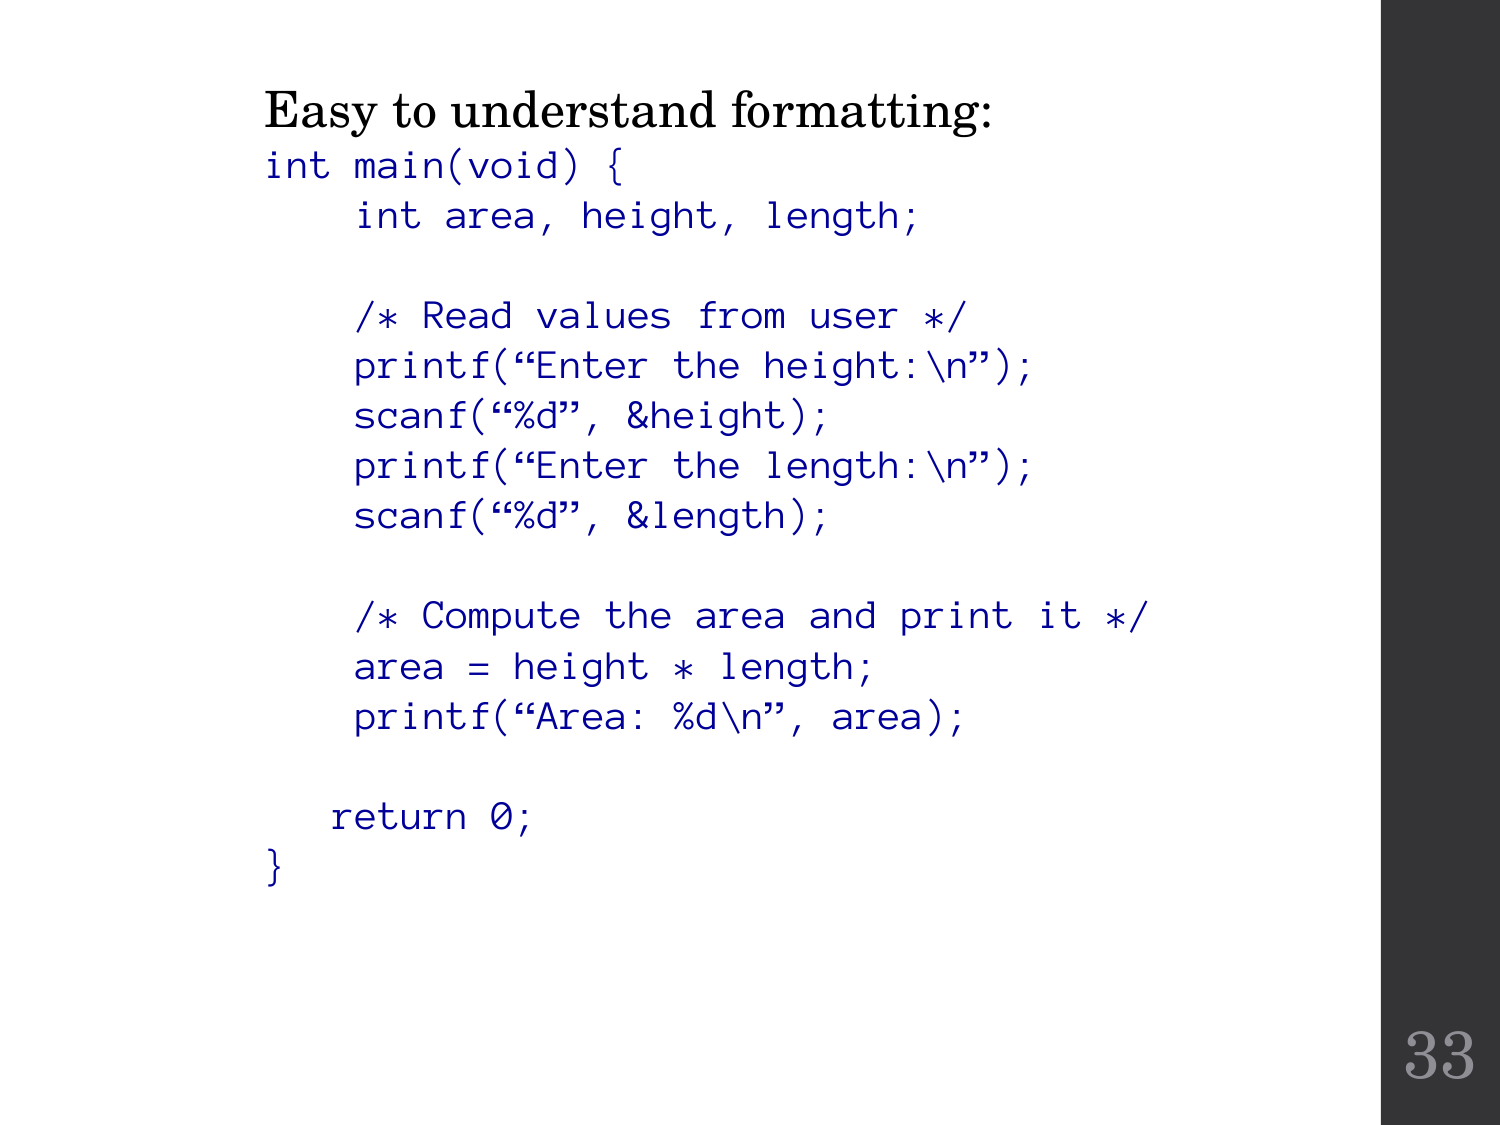

Easy to understand formatting:
int main(void) {
    int area, height, length;

    /* Read values from user */
    printf(“Enter the height:\n”);
    scanf(“%d”, &height);
    printf(“Enter the length:\n”);
    scanf(“%d”, &length);

    /* Compute the area and print it */
    area = height * length;
    printf(“Area: %d\n”, area);

   return 0;
}
33